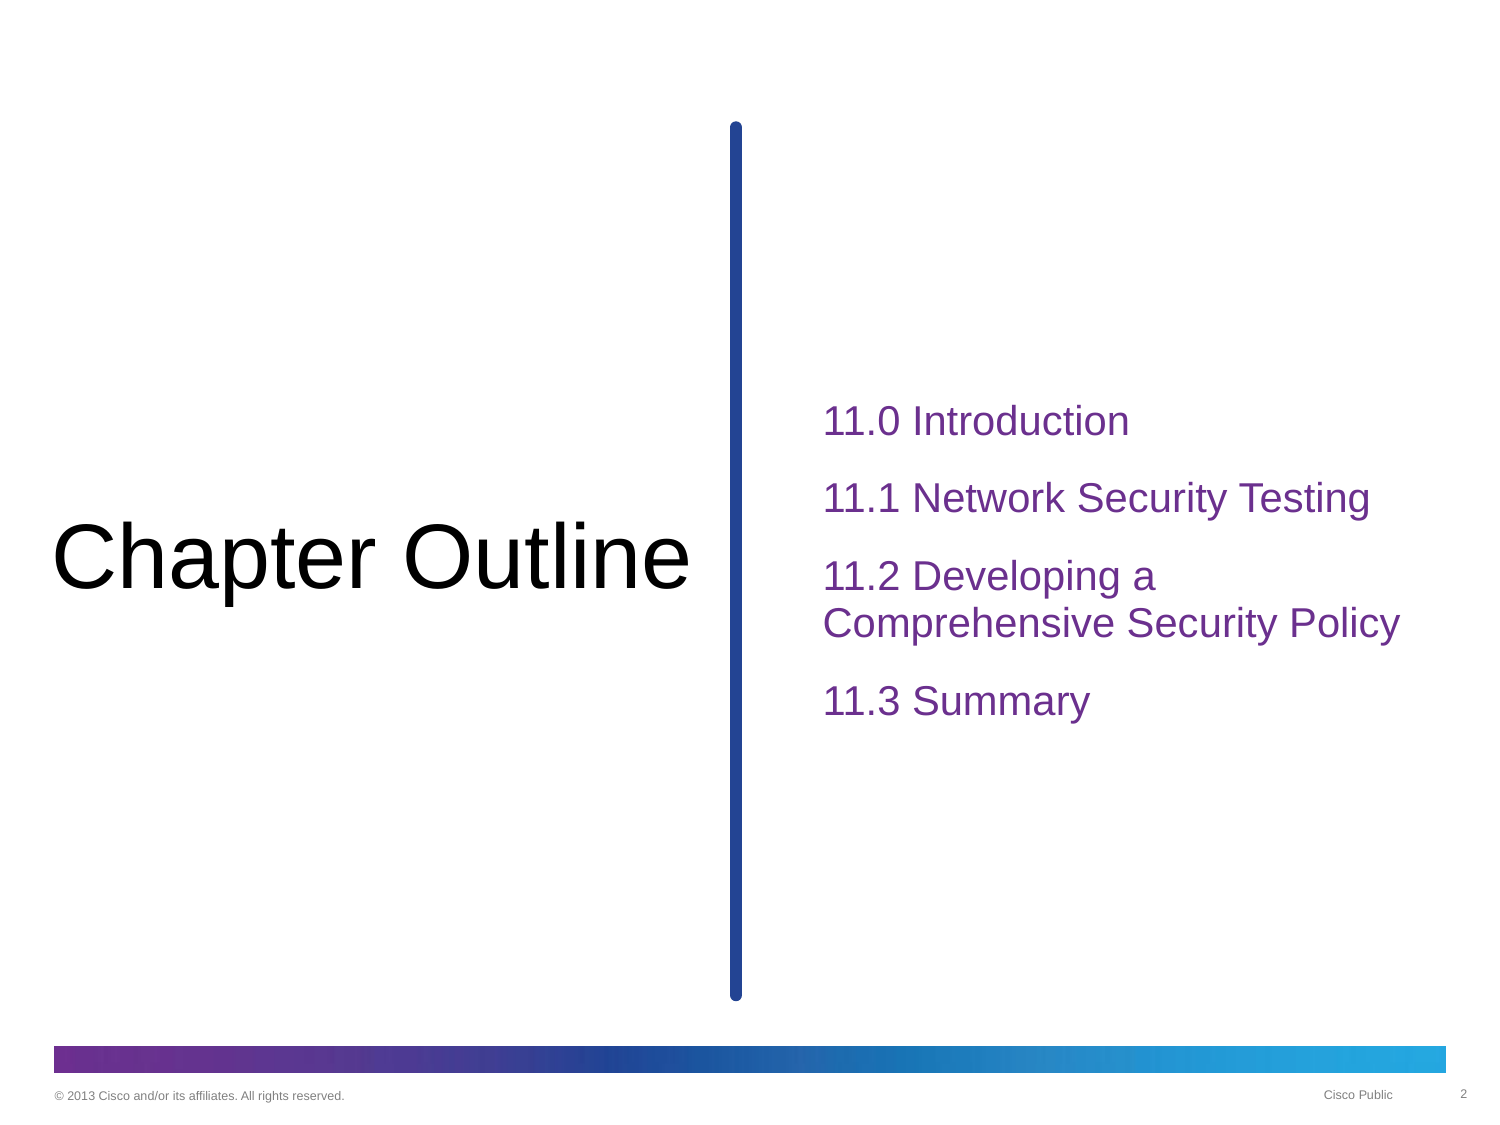

11.0 Introduction
11.1 Network Security Testing
11.2 Developing a Comprehensive Security Policy
11.3 Summary
# Chapter Outline